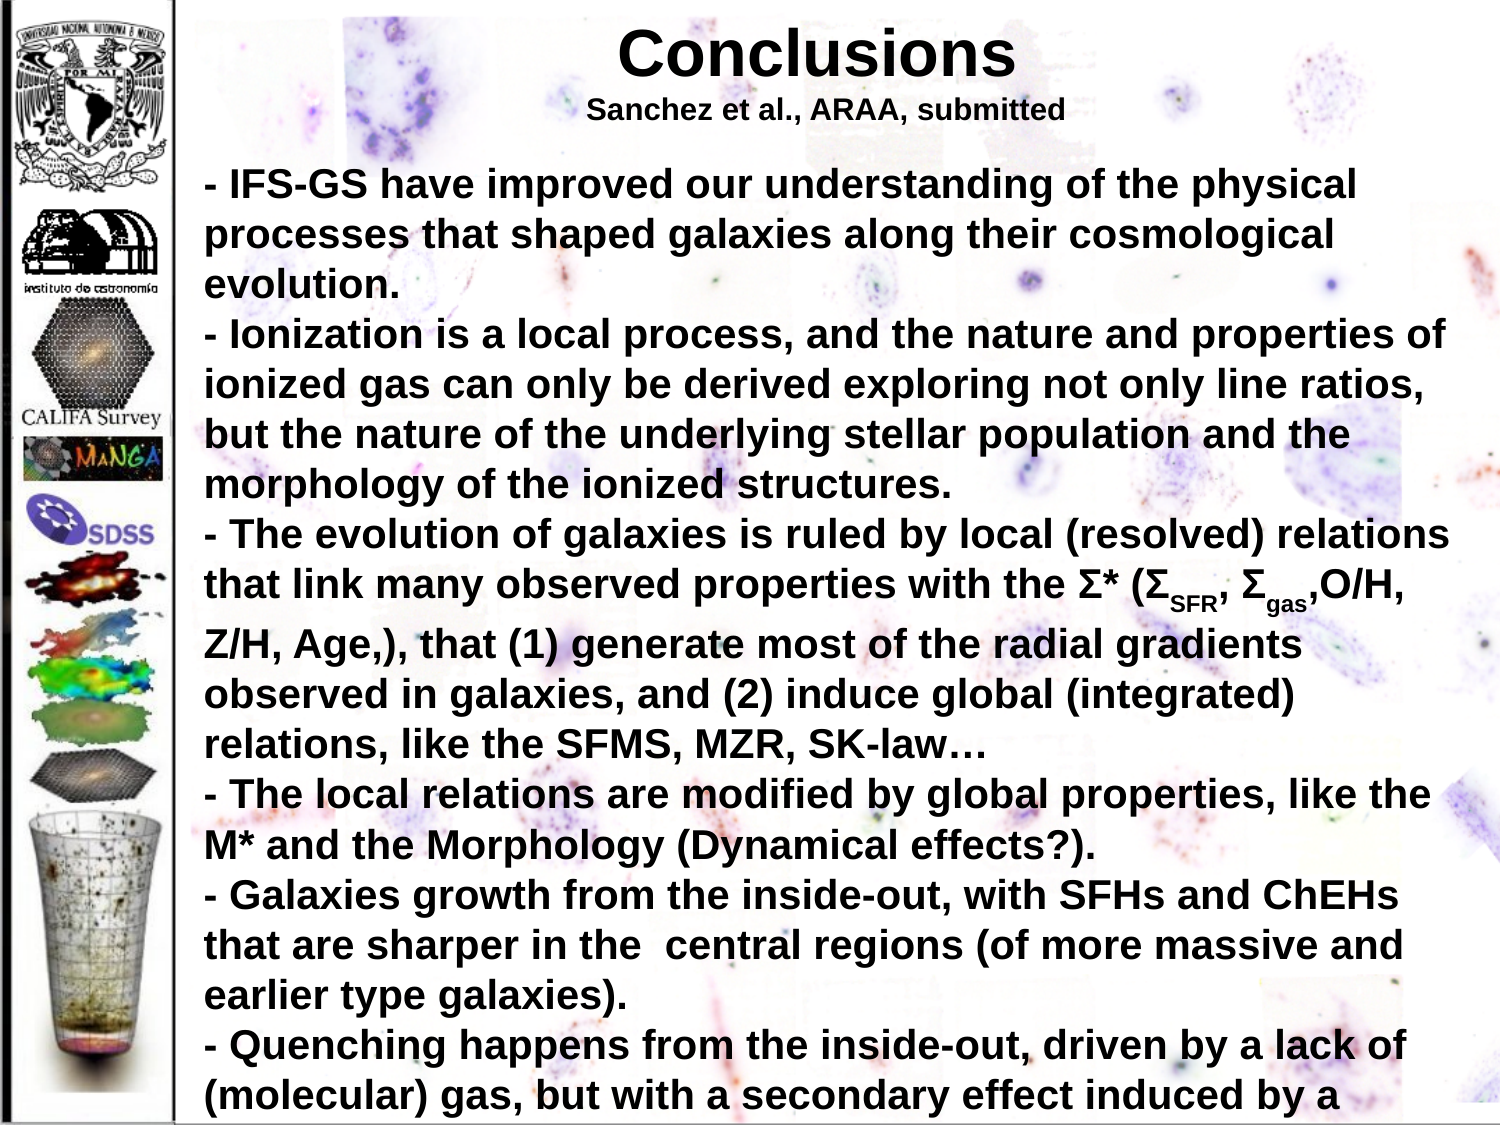

Conclusions
Sanchez et al., ARAA, submitted
- IFS-GS have improved our understanding of the physical processes that shaped galaxies along their cosmological evolution.
- Ionization is a local process, and the nature and properties of ionized gas can only be derived exploring not only line ratios, but the nature of the underlying stellar population and the morphology of the ionized structures.
- The evolution of galaxies is ruled by local (resolved) relations that link many observed properties with the Σ* (ΣSFR, Σgas,O/H, Z/H, Age,), that (1) generate most of the radial gradients observed in galaxies, and (2) induce global (integrated) relations, like the SFMS, MZR, SK-law…
- The local relations are modified by global properties, like the M* and the Morphology (Dynamical effects?).
- Galaxies growth from the inside-out, with SFHs and ChEHs that are sharper in the  central regions (of more massive and earlier type galaxies).
- Quenching happens from the inside-out, driven by a lack of (molecular) gas, but with a secondary effect induced by a change in the SFE (which strength depends on M* and morph.)